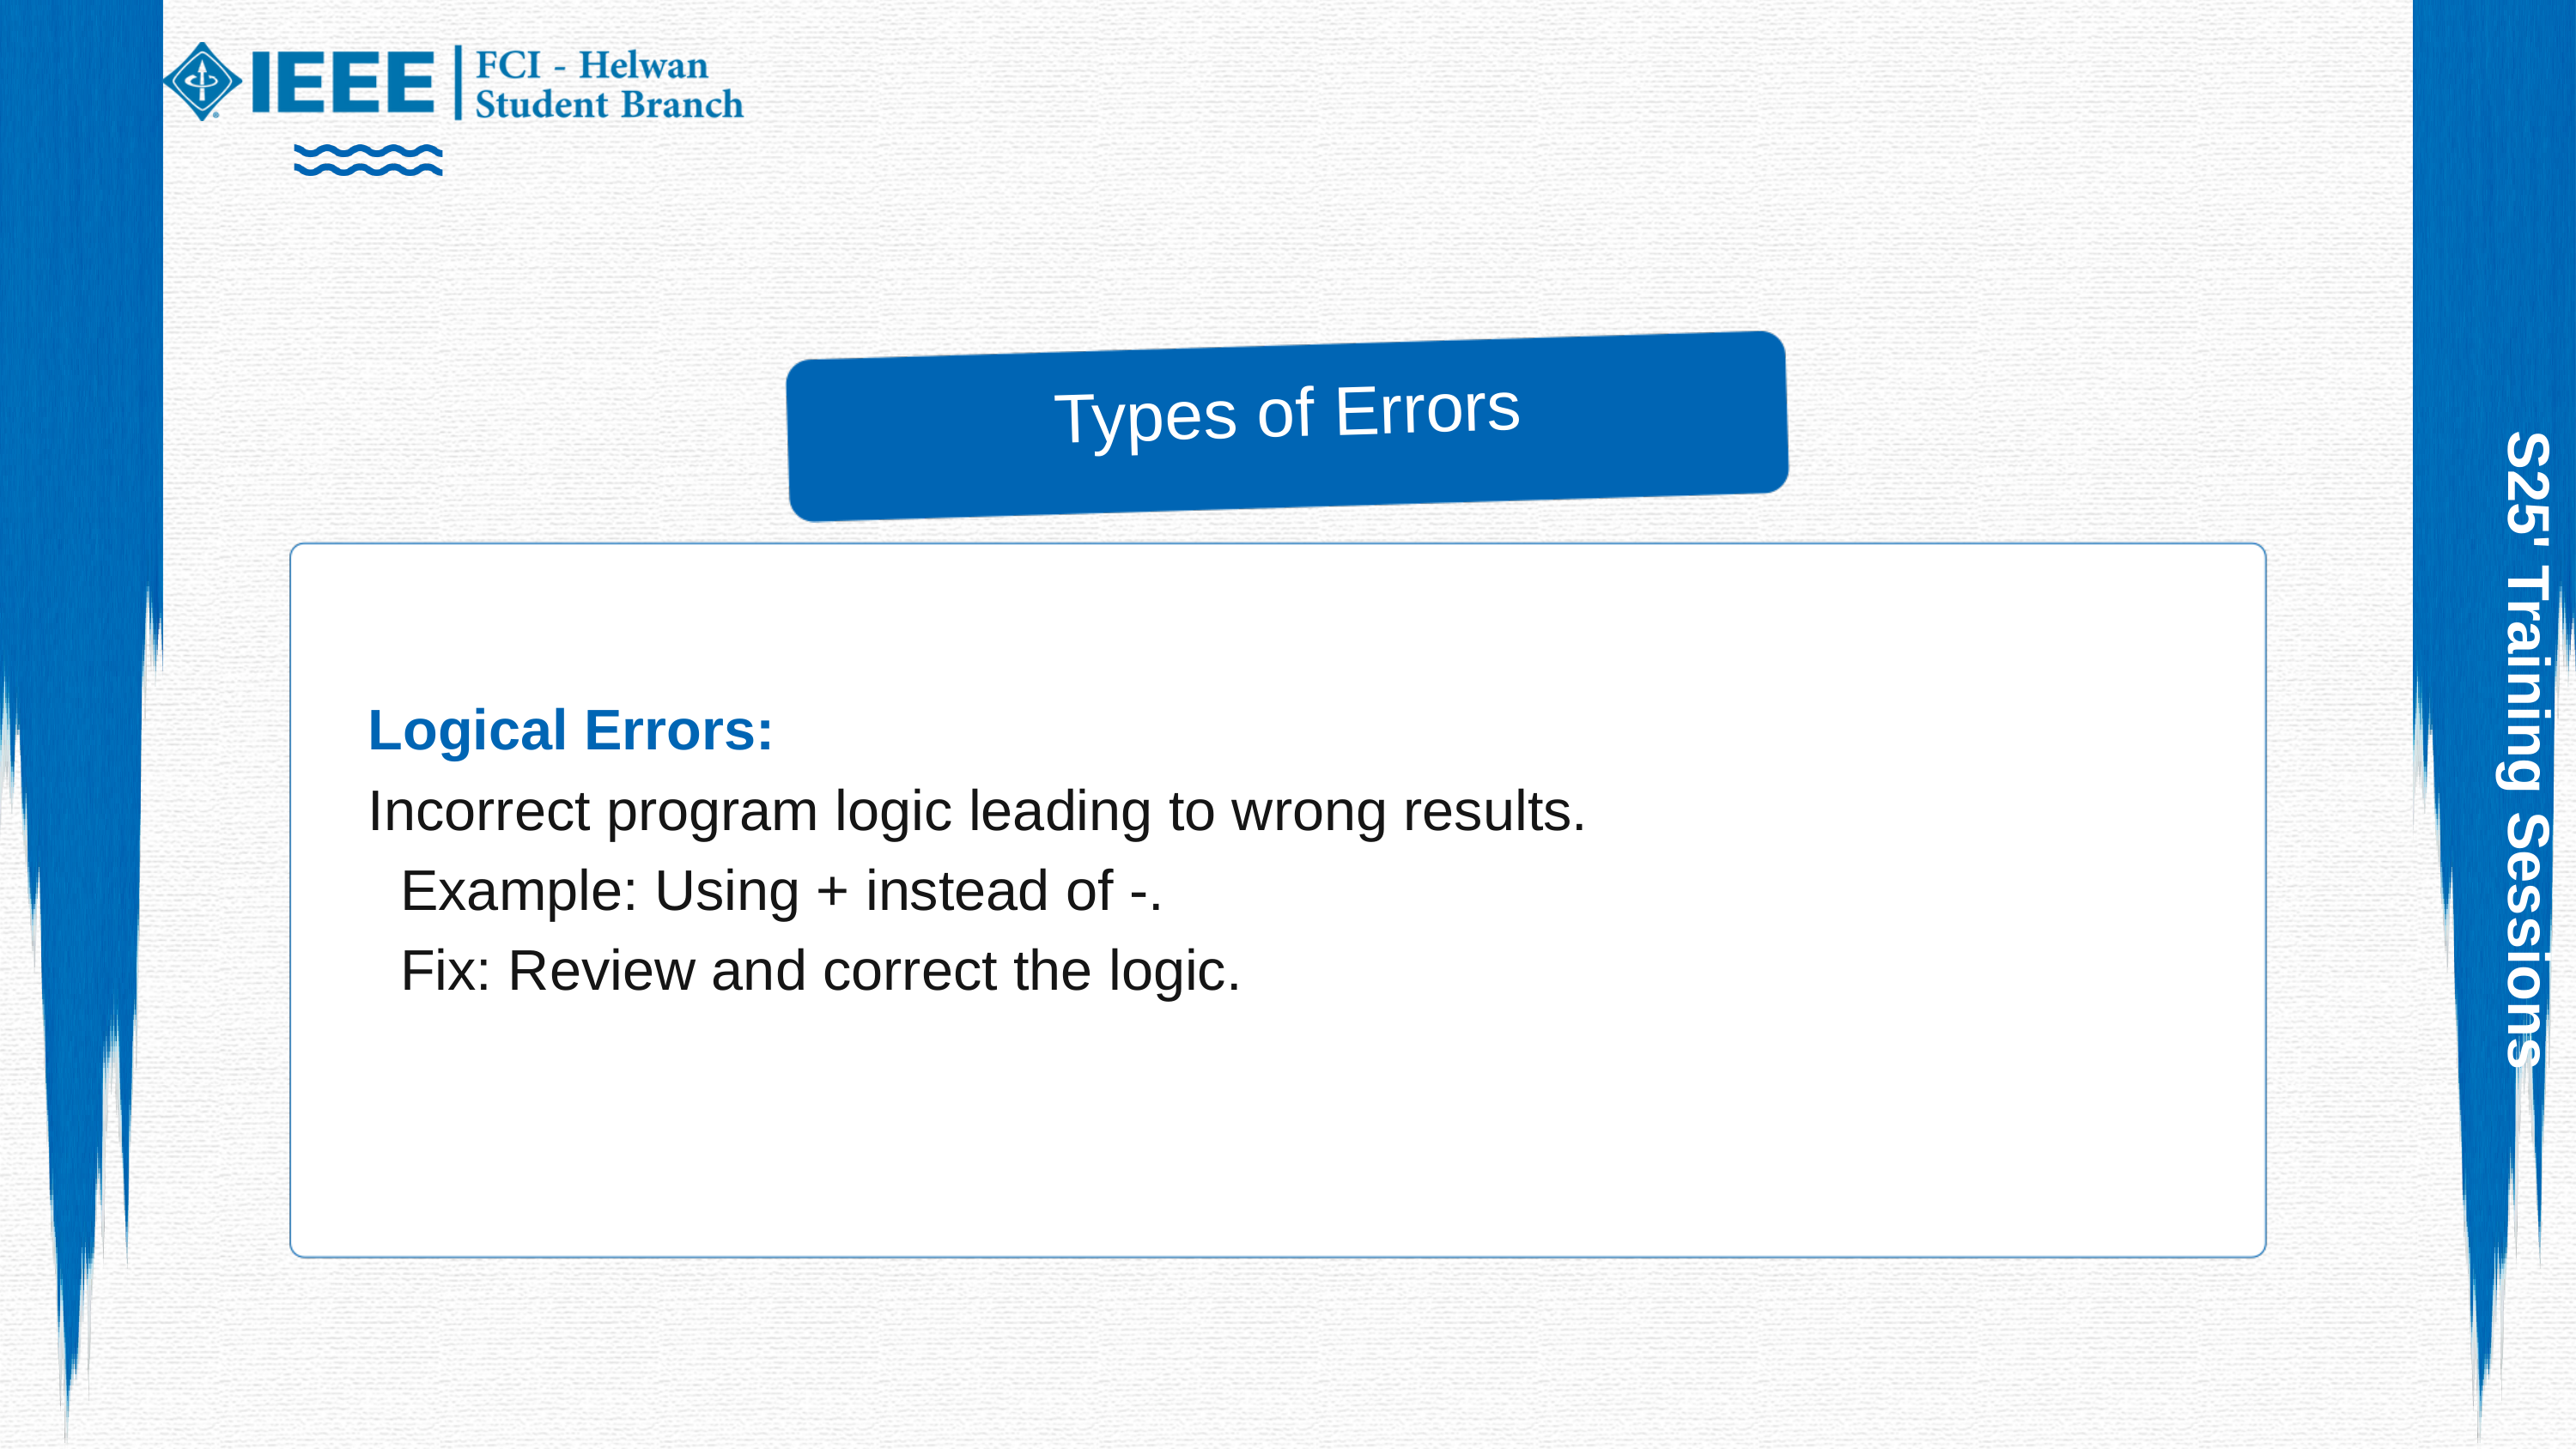

Types of Errors

Logical Errors:
Incorrect program logic leading to wrong results.
  Example: Using + instead of -.
  Fix: Review and correct the logic.

S25' Training Sessions